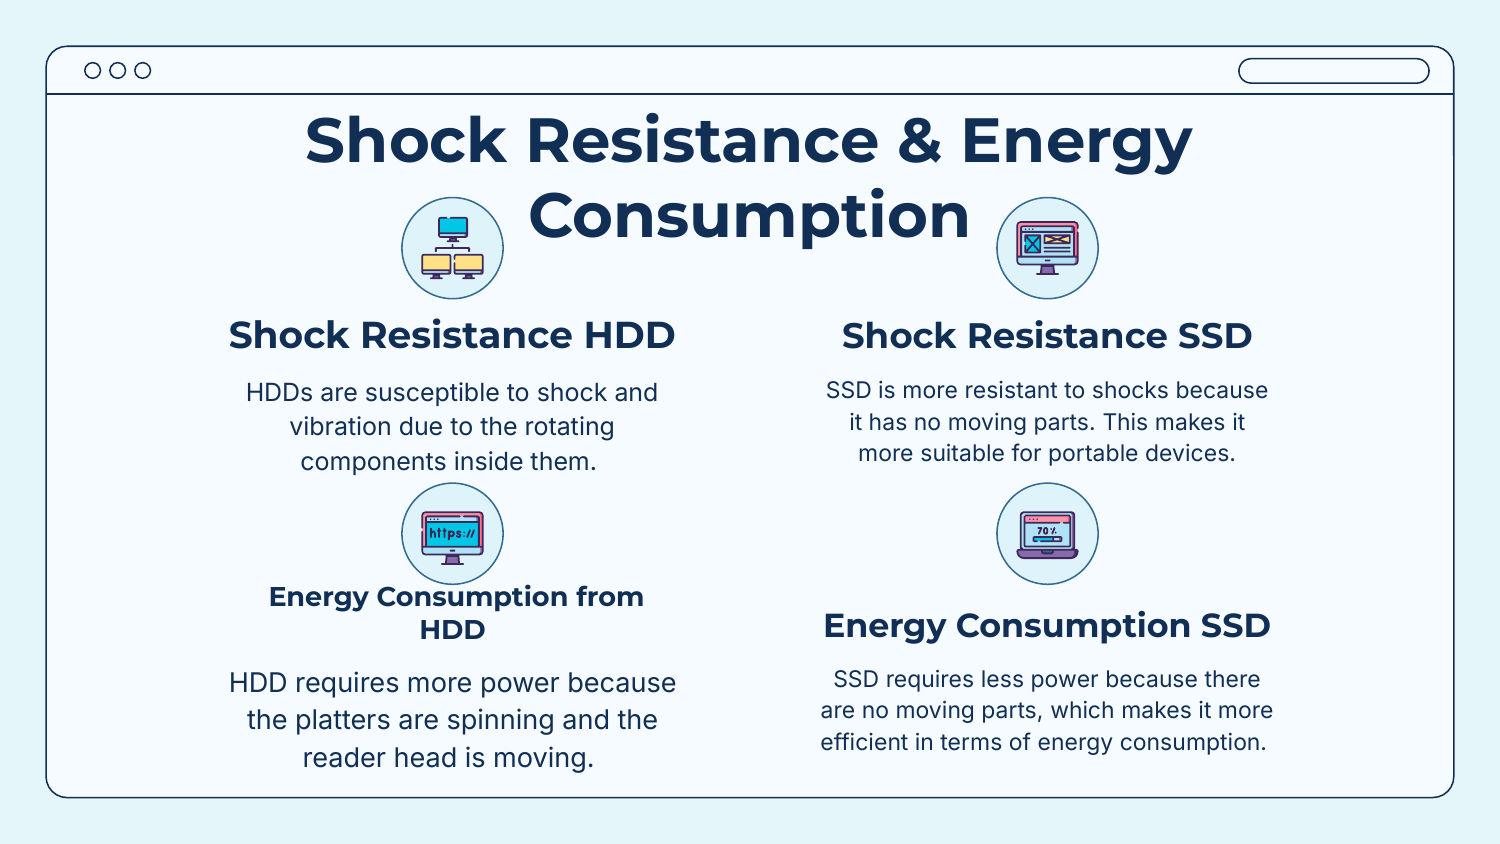

# Shock Resistance & Energy Consumption

Shock Resistance HDD
Shock Resistance SSD
HDDs are susceptible to shock and vibration due to the rotating components inside them.
SSD is more resistant to shocks because it has no moving parts. This makes it more suitable for portable devices.

 Energy Consumption from HDD
Energy Consumption SSD
HDD requires more power because the platters are spinning and the reader head is moving.
SSD requires less power because there are no moving parts, which makes it more efficient in terms of energy consumption.